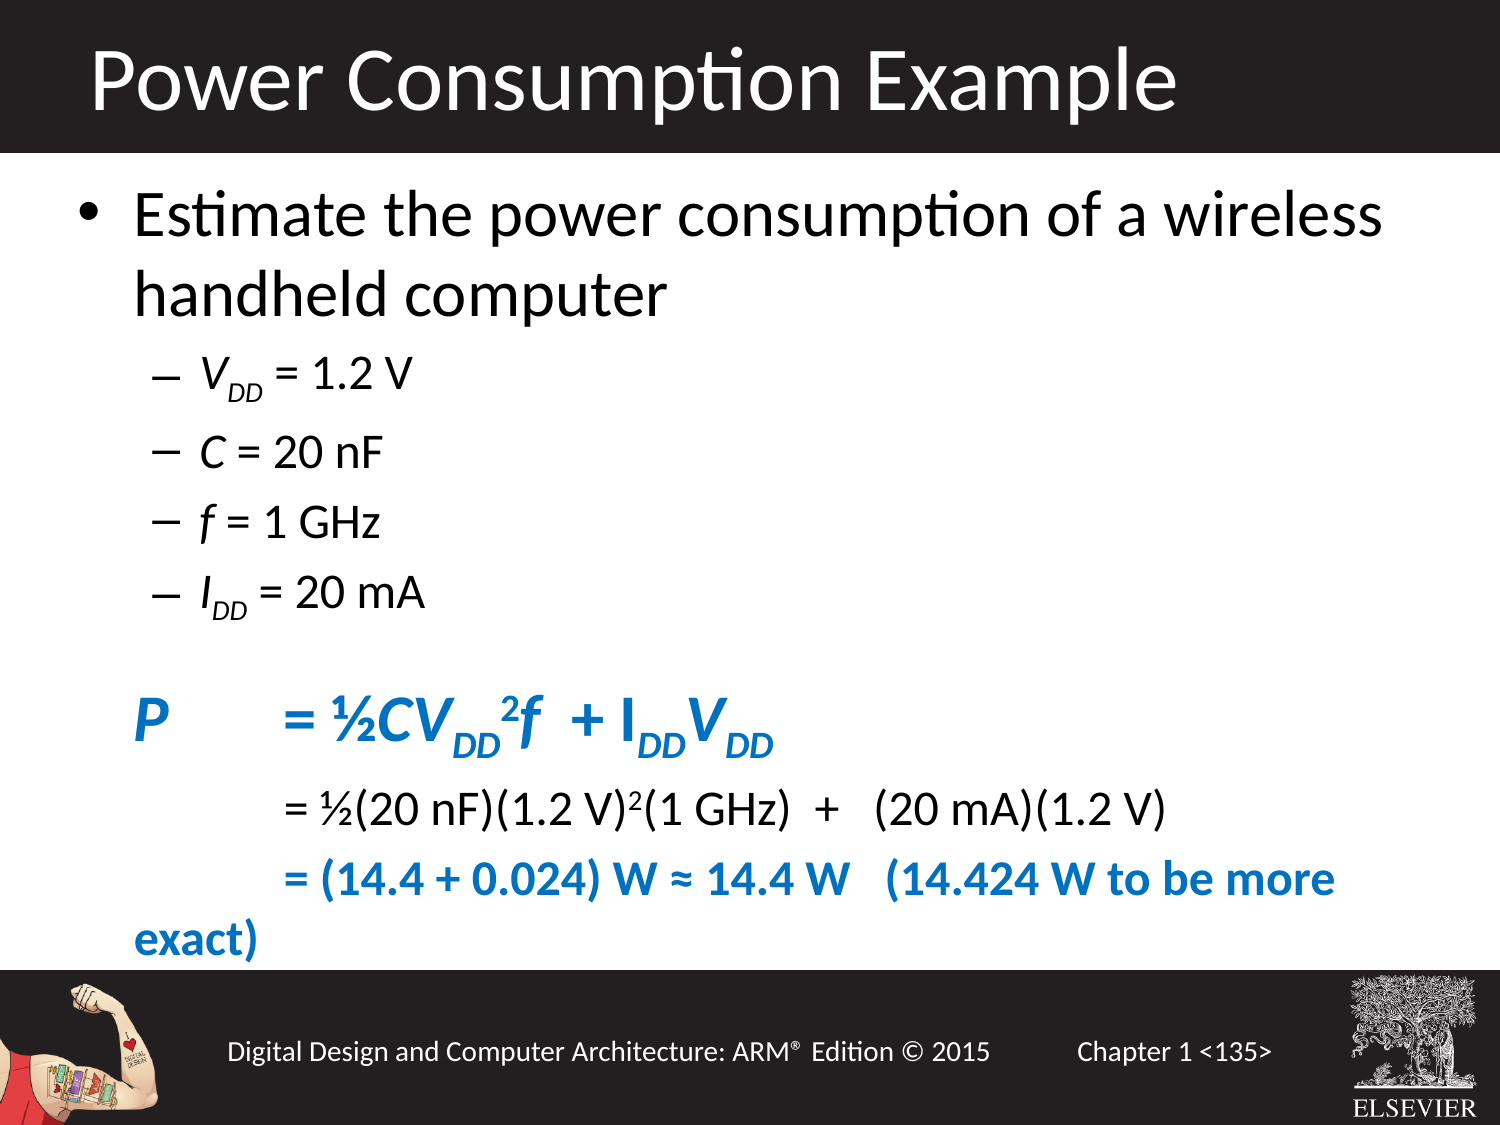

Power Consumption Example
Estimate the power consumption of a wireless handheld computer
VDD = 1.2 V
C = 20 nF
f = 1 GHz
IDD = 20 mA

	P 	= ½CVDD2f  + IDDVDD
    		= ½(20 nF)(1.2 V)2(1 GHz)  +   (20 mA)(1.2 V)
   		= (14.4 + 0.024) W ≈ 14.4 W   (14.424 W to be more exact)